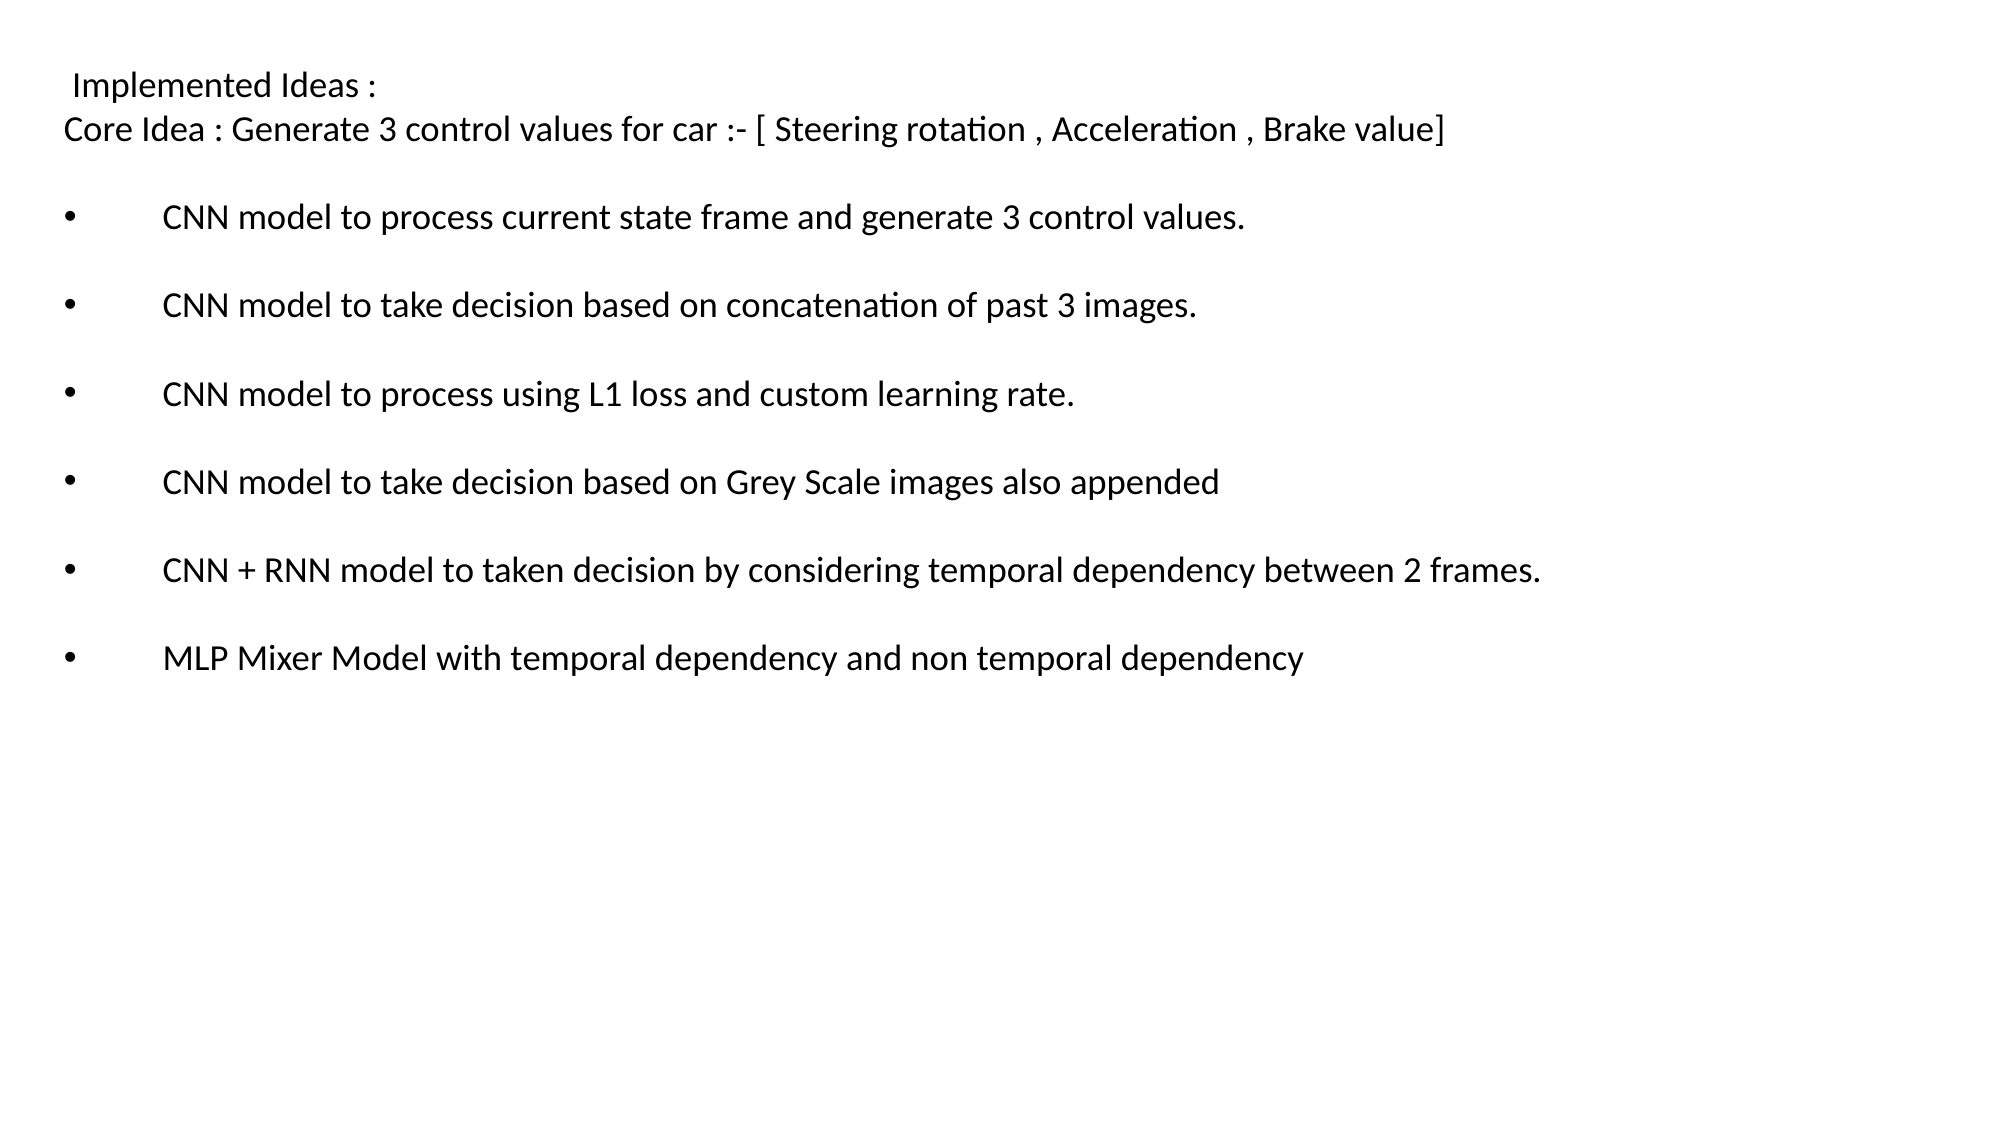

Implemented Ideas :
Core Idea : Generate 3 control values for car :- [ Steering rotation , Acceleration , Brake value]

        CNN model to process current state frame and generate 3 control values.

        CNN model to take decision based on concatenation of past 3 images.

        CNN model to process using L1 loss and custom learning rate.

        CNN model to take decision based on Grey Scale images also appended

        CNN + RNN model to taken decision by considering temporal dependency between 2 frames.

        MLP Mixer Model with temporal dependency and non temporal dependency